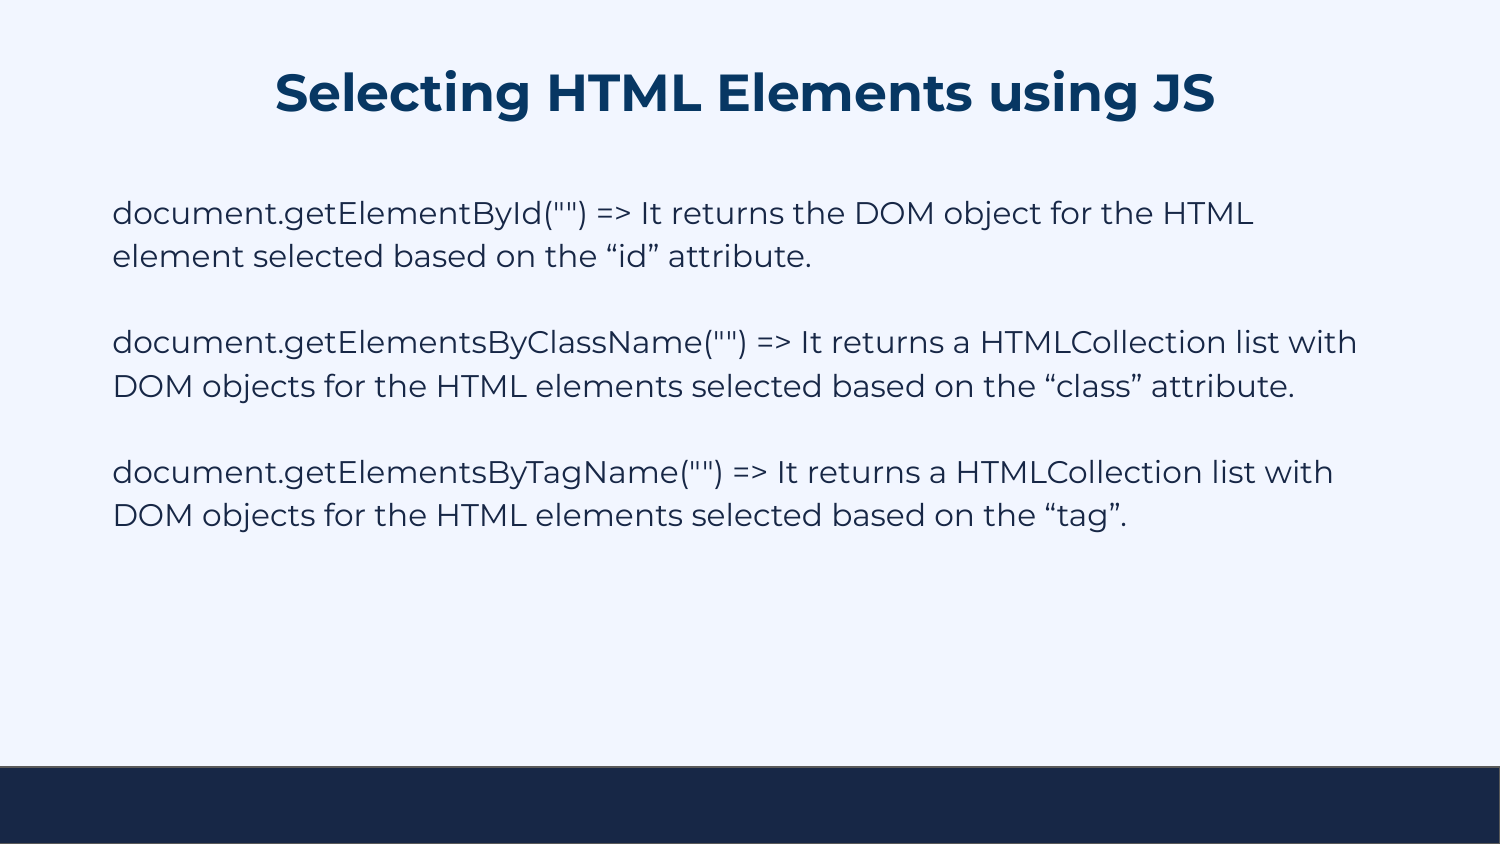

# Selecting HTML Elements using JS
document.getElementById("") => It returns the DOM object for the HTML element selected based on the “id” attribute.

document.getElementsByClassName("") => It returns a HTMLCollection list with DOM objects for the HTML elements selected based on the “class” attribute.

document.getElementsByTagName("") => It returns a HTMLCollection list with DOM objects for the HTML elements selected based on the “tag”.